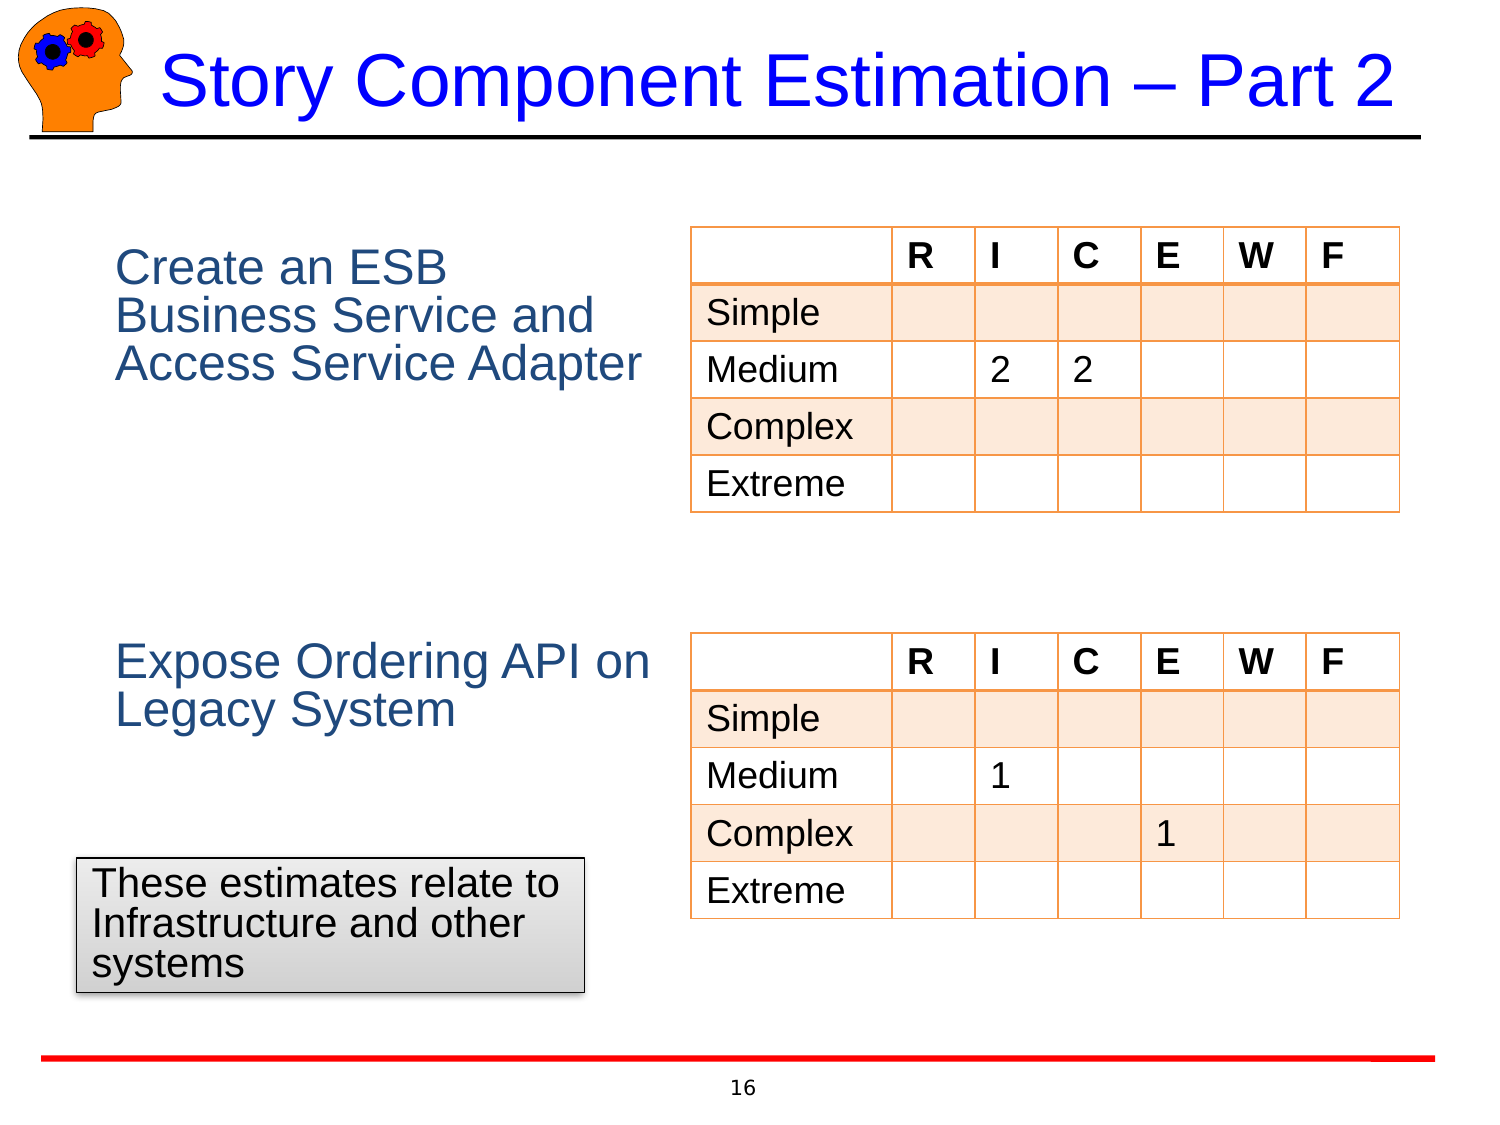

# Story Component Estimation – Part 2
|  | R | I | C | E | W | F |
| --- | --- | --- | --- | --- | --- | --- |
| Simple |  |  |  |  |  |  |
| Medium |  | 2 | 2 |  |  |  |
| Complex |  |  |  |  |  |  |
| Extreme |  |  |  |  |  |  |
Create an ESB Business Service and Access Service Adapter
Expose Ordering API on Legacy System
|  | R | I | C | E | W | F |
| --- | --- | --- | --- | --- | --- | --- |
| Simple |  |  |  |  |  |  |
| Medium |  | 1 |  |  |  |  |
| Complex |  |  |  | 1 |  |  |
| Extreme |  |  |  |  |  |  |
These estimates relate to Infrastructure and other systems